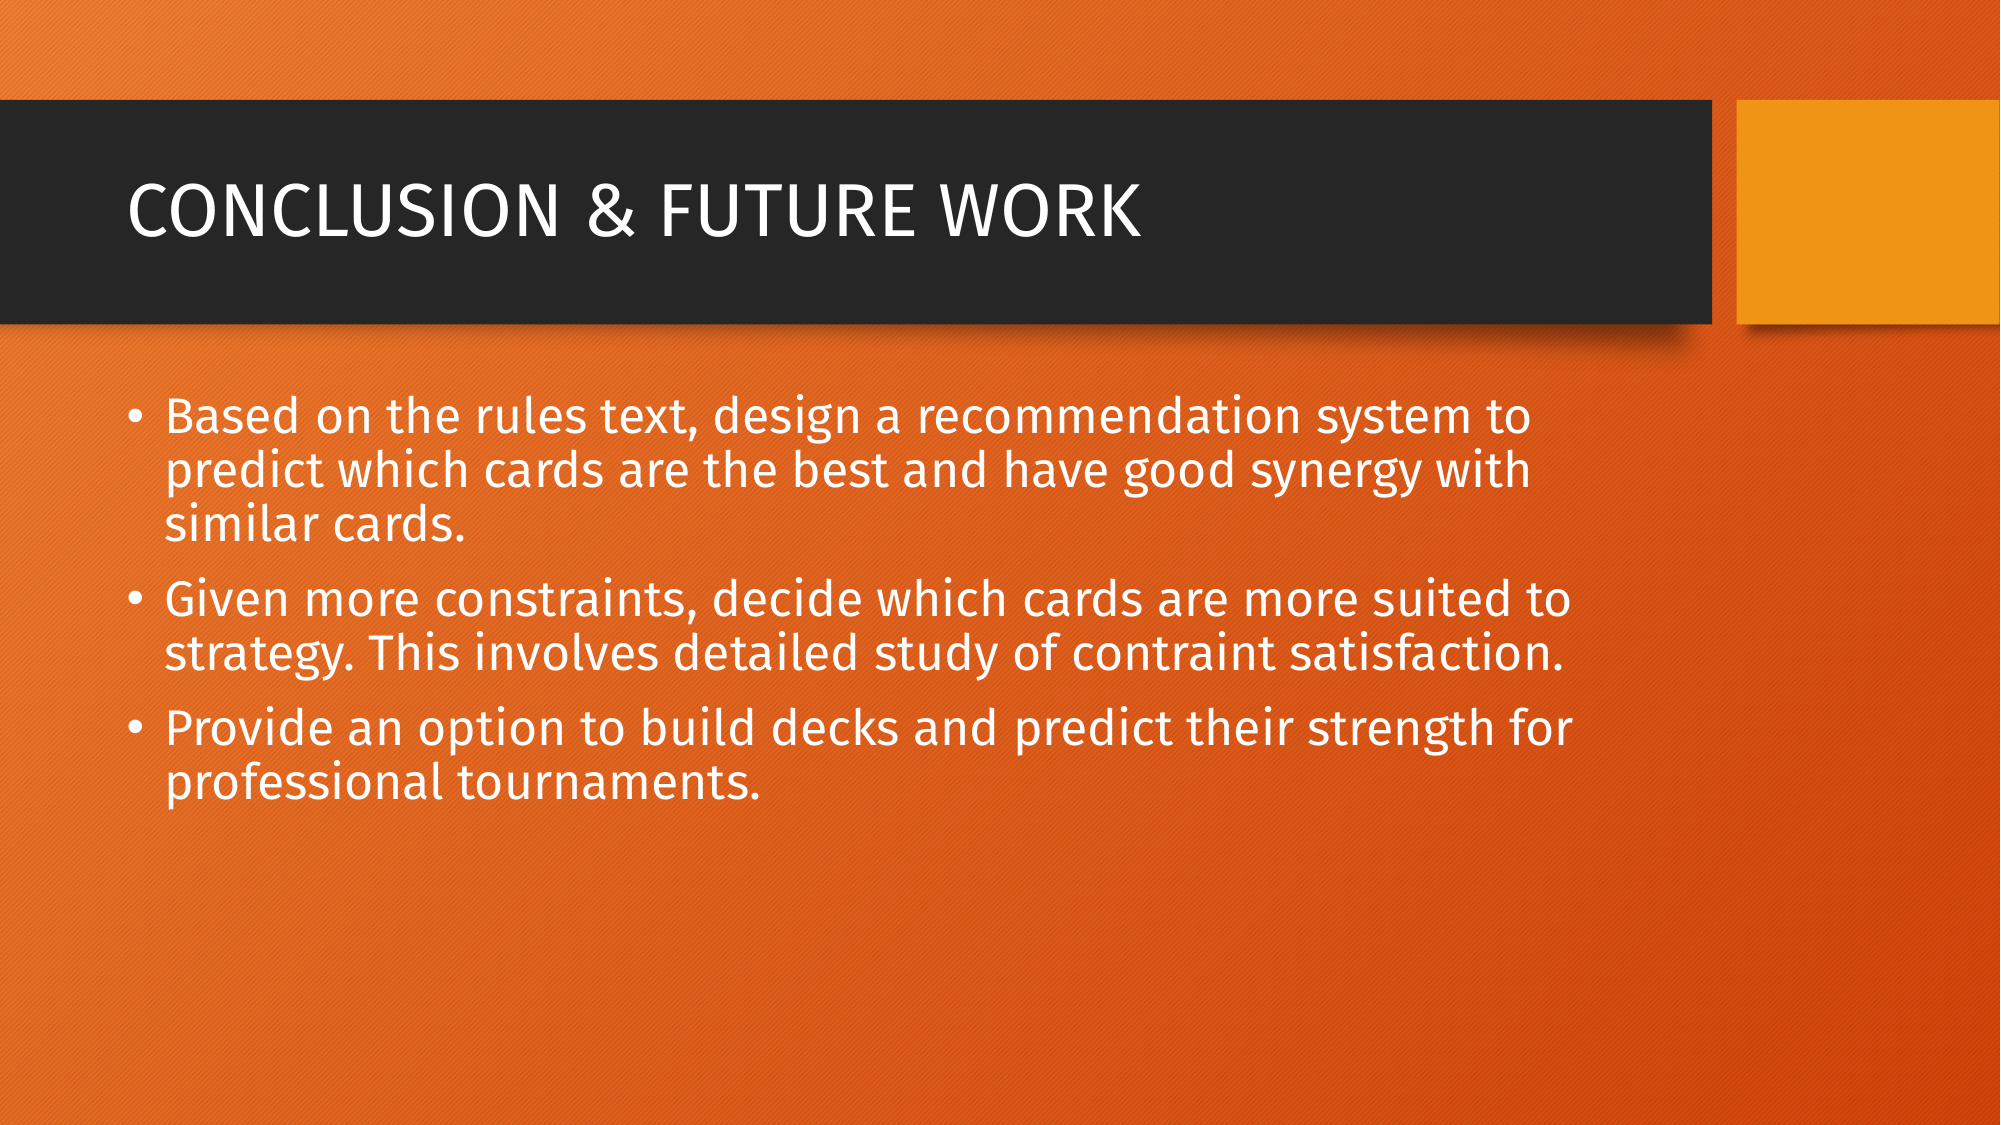

# CONCLUSION & FUTURE WORK
Based on the rules text, design a recommendation system to predict which cards are the best and have good synergy with similar cards.
Given more constraints, decide which cards are more suited to strategy. This involves detailed study of contraint satisfaction.
Provide an option to build decks and predict their strength for professional tournaments.